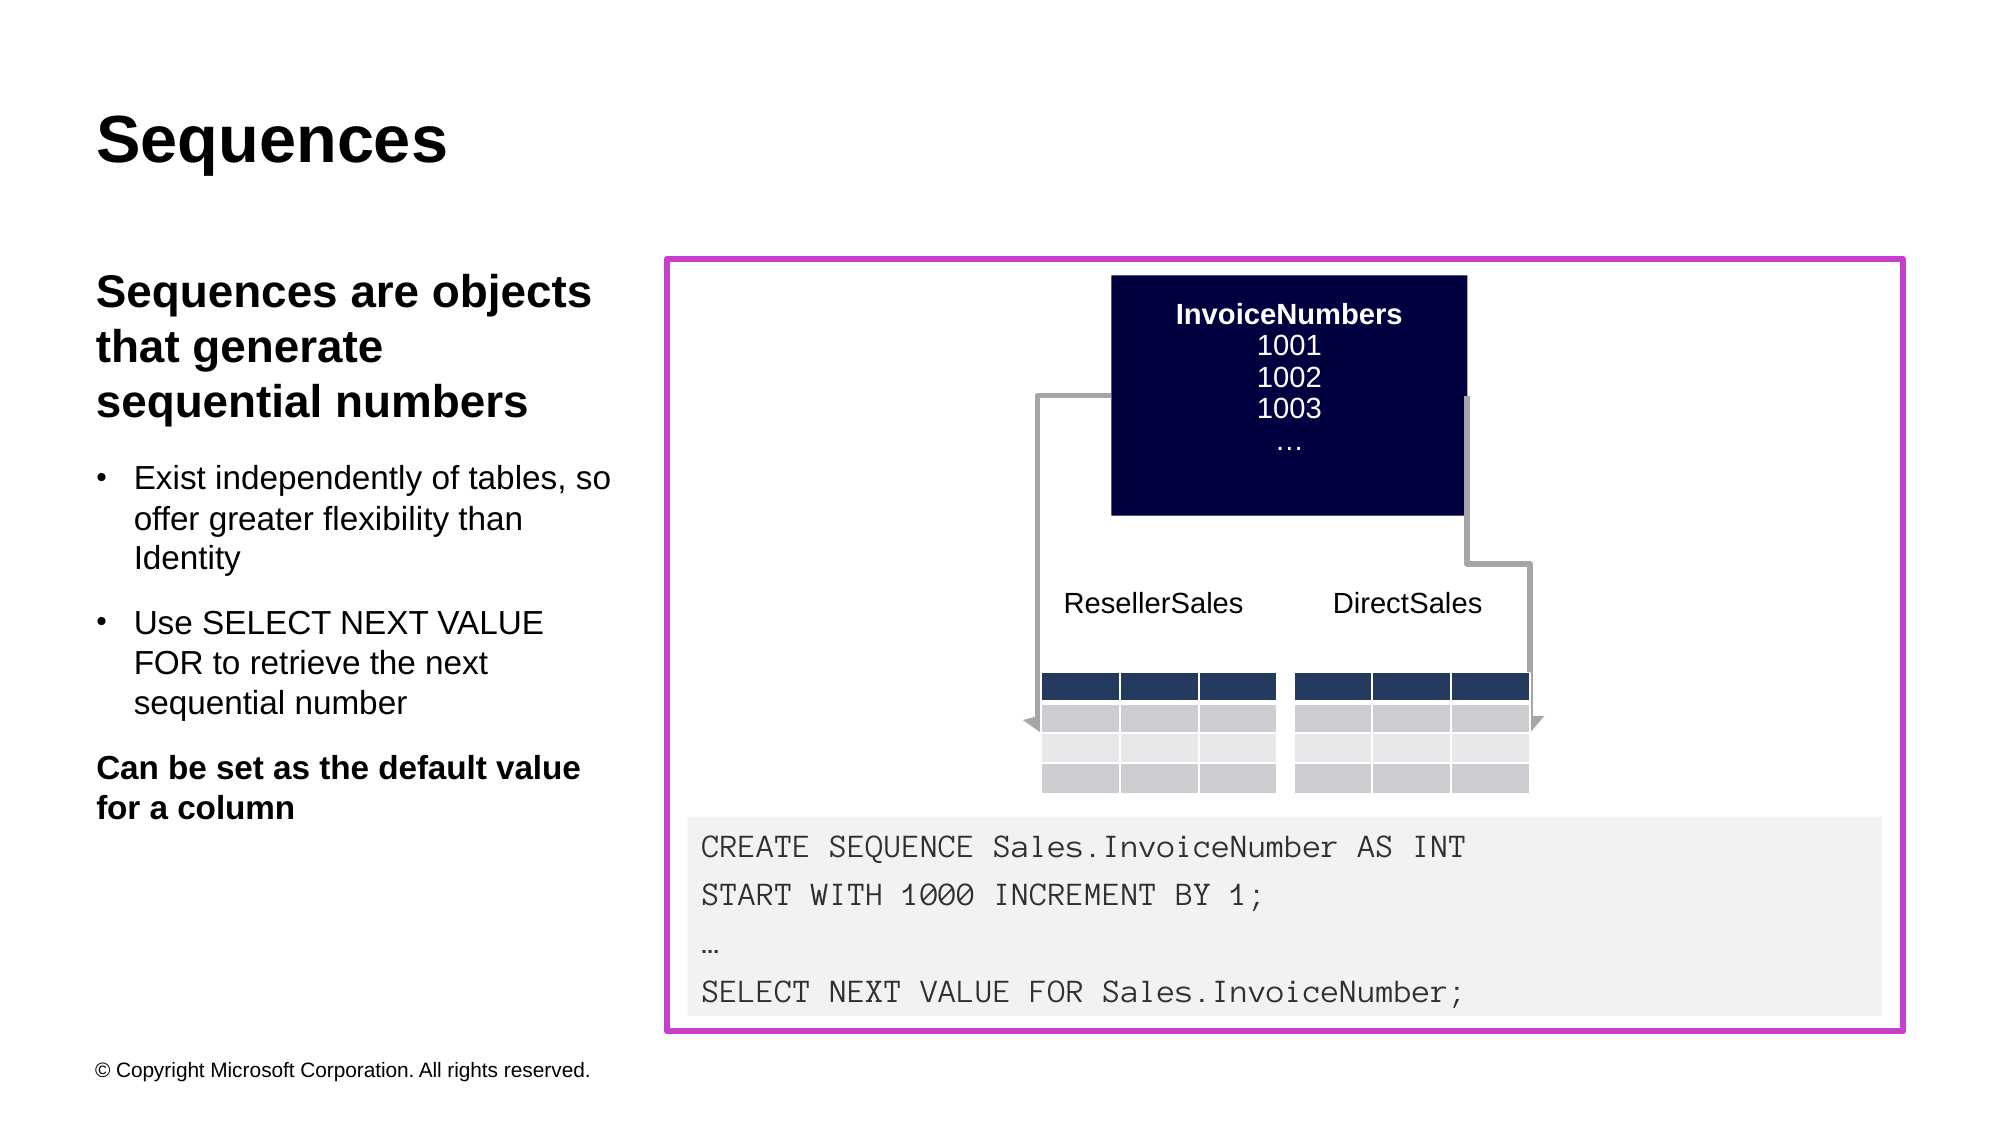

# Sequences

Sequences are objects that generate sequential numbers
InvoiceNumbers
1001
1002
1003
…
ResellerSales
DirectSales
Exist independently of tables, so offer greater flexibility than Identity
Use SELECT NEXT VALUE FOR to retrieve the next sequential number
Can be set as the default value for a column
|  |  |  |
| --- | --- | --- |
|  |  |  |
|  |  |  |
|  |  |  |
|  |  |  |
| --- | --- | --- |
|  |  |  |
|  |  |  |
|  |  |  |
CREATE SEQUENCE Sales.InvoiceNumber AS INT
START WITH 1000 INCREMENT BY 1;
…
SELECT NEXT VALUE FOR Sales.InvoiceNumber;